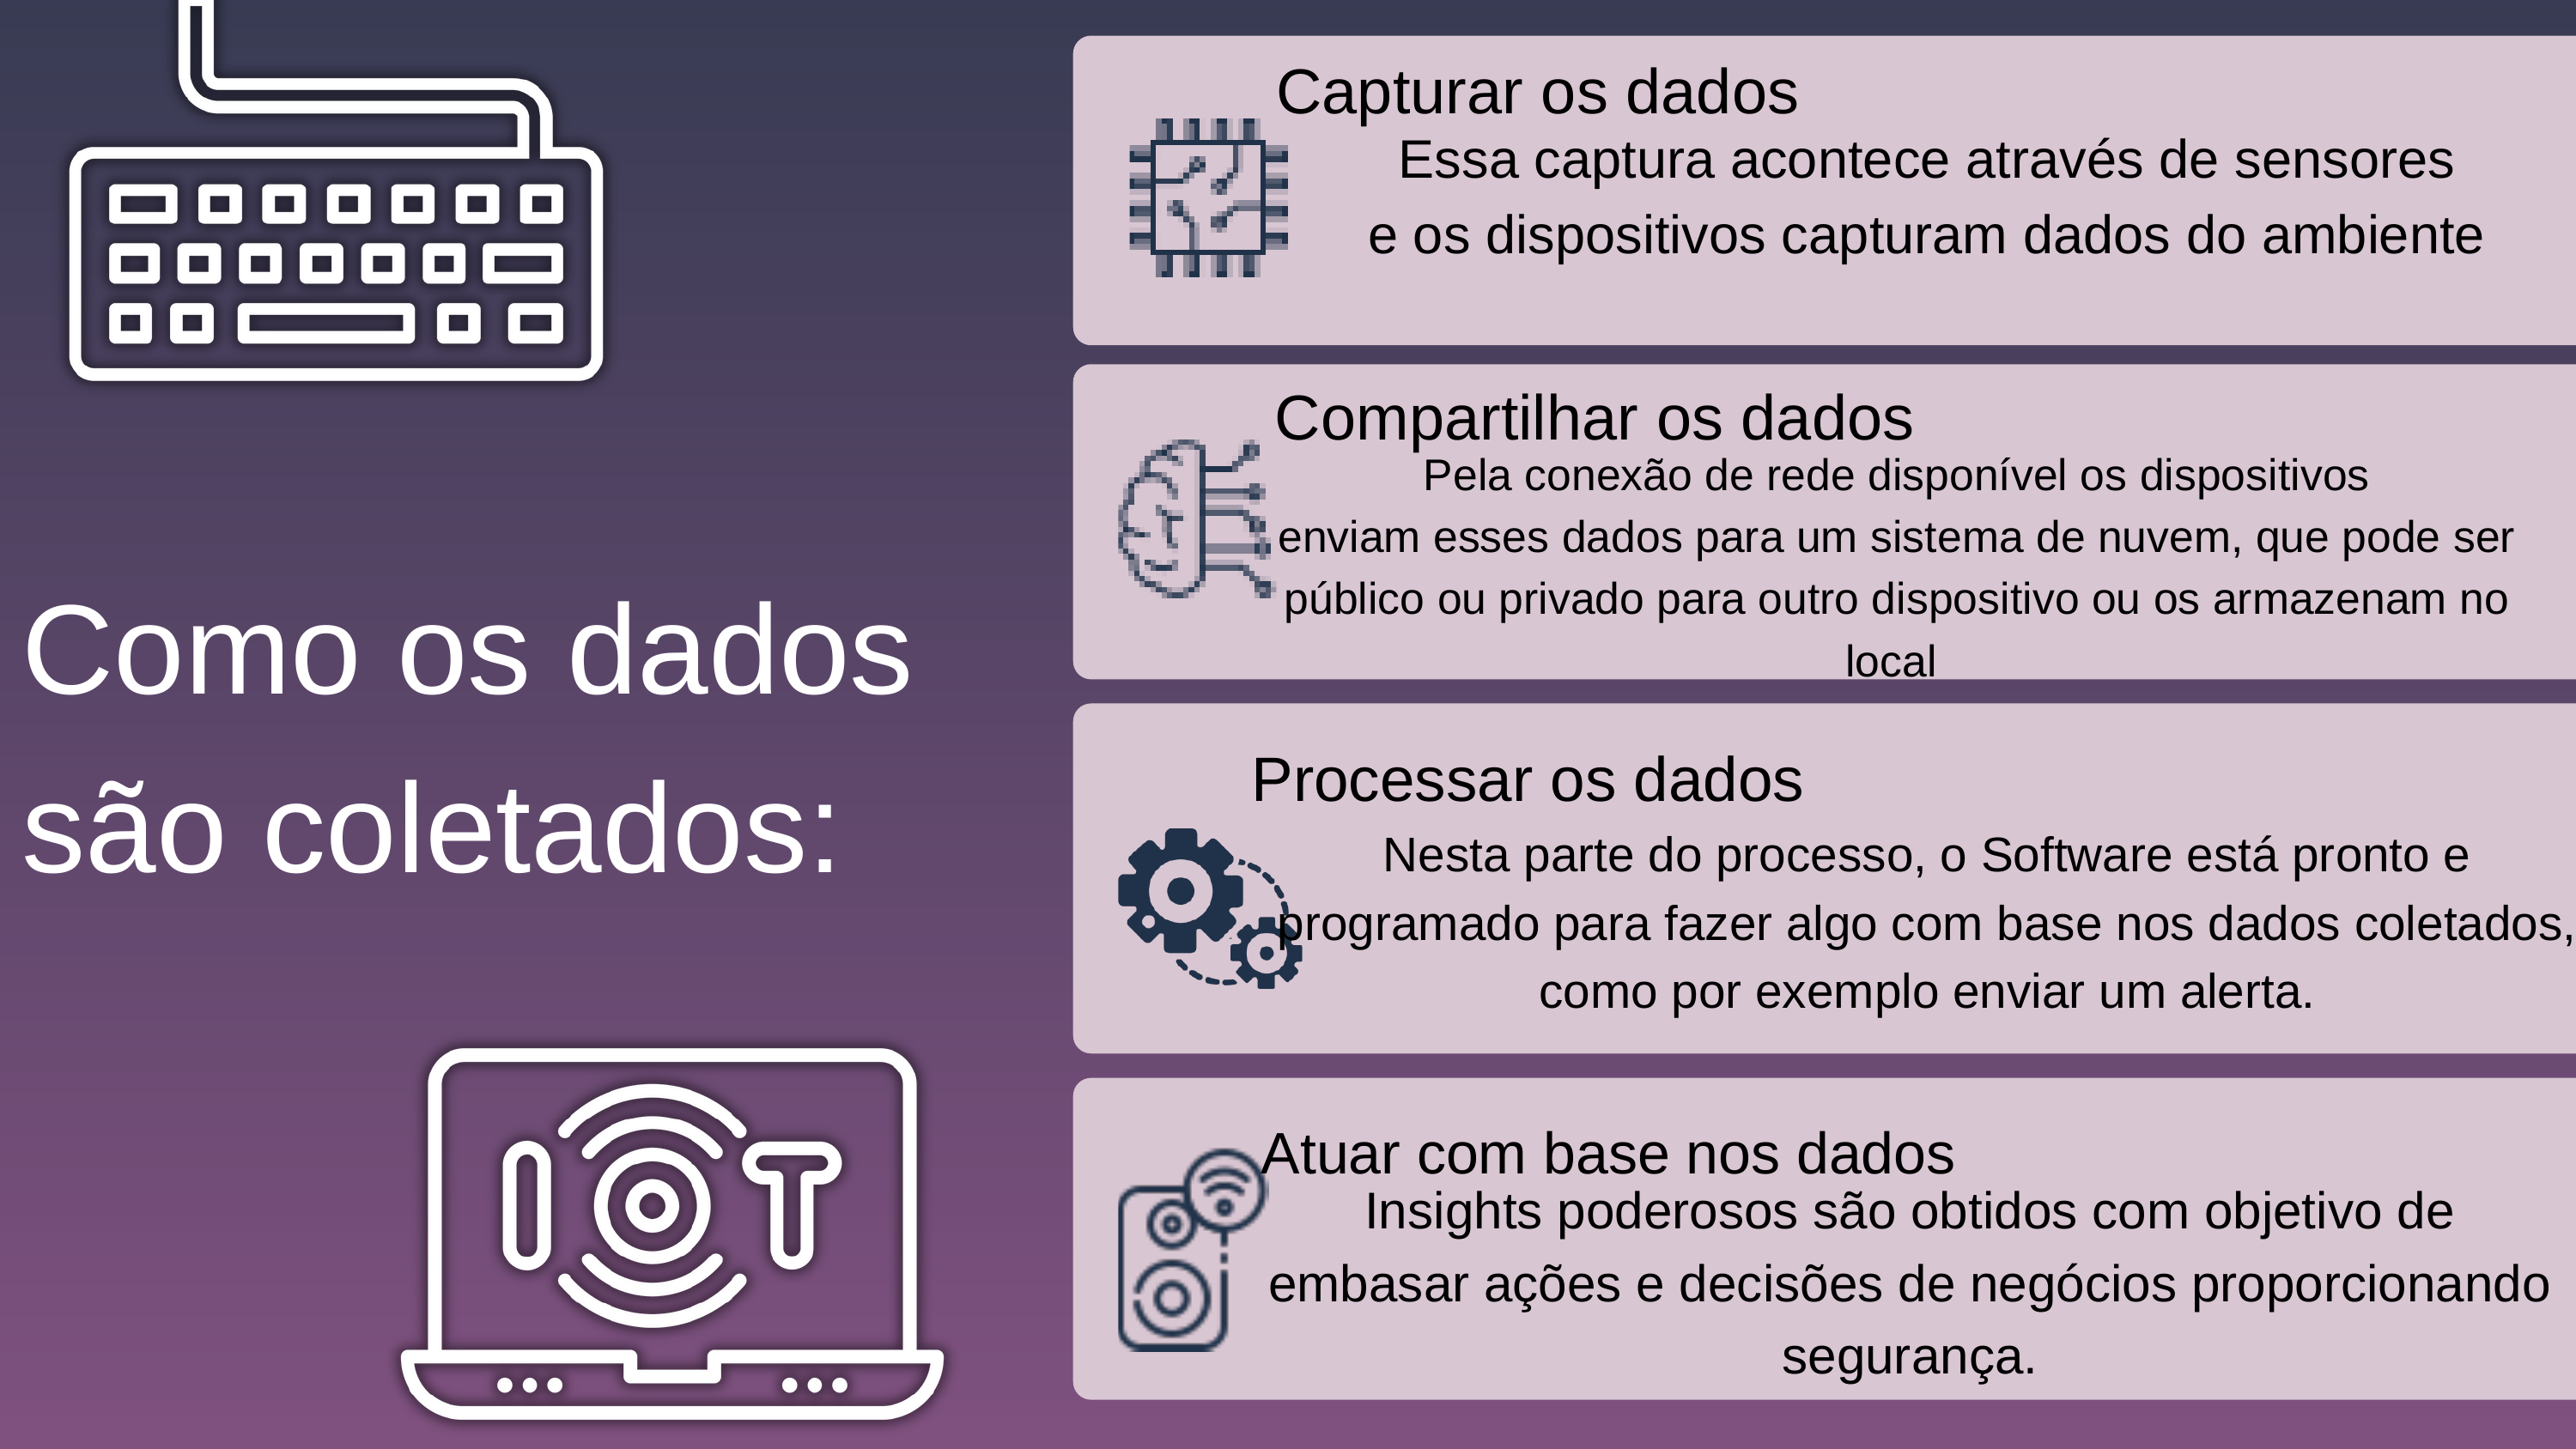

Capturar os dados
Essa captura acontece através de sensores
e os dispositivos capturam dados do ambiente

Compartilhar os dados

Pela conexão de rede disponível os dispositivos
enviam esses dados para um sistema de nuvem, que pode ser público ou privado para outro dispositivo ou os armazenam no local

Como os dados são coletados:

Processar os dados
Nesta parte do processo, o Software está pronto e programado para fazer algo com base nos dados coletados, como por exemplo enviar um alerta.

Atuar com base nos dados

Insights poderosos são obtidos com objetivo de embasar ações e decisões de negócios proporcionando segurança.